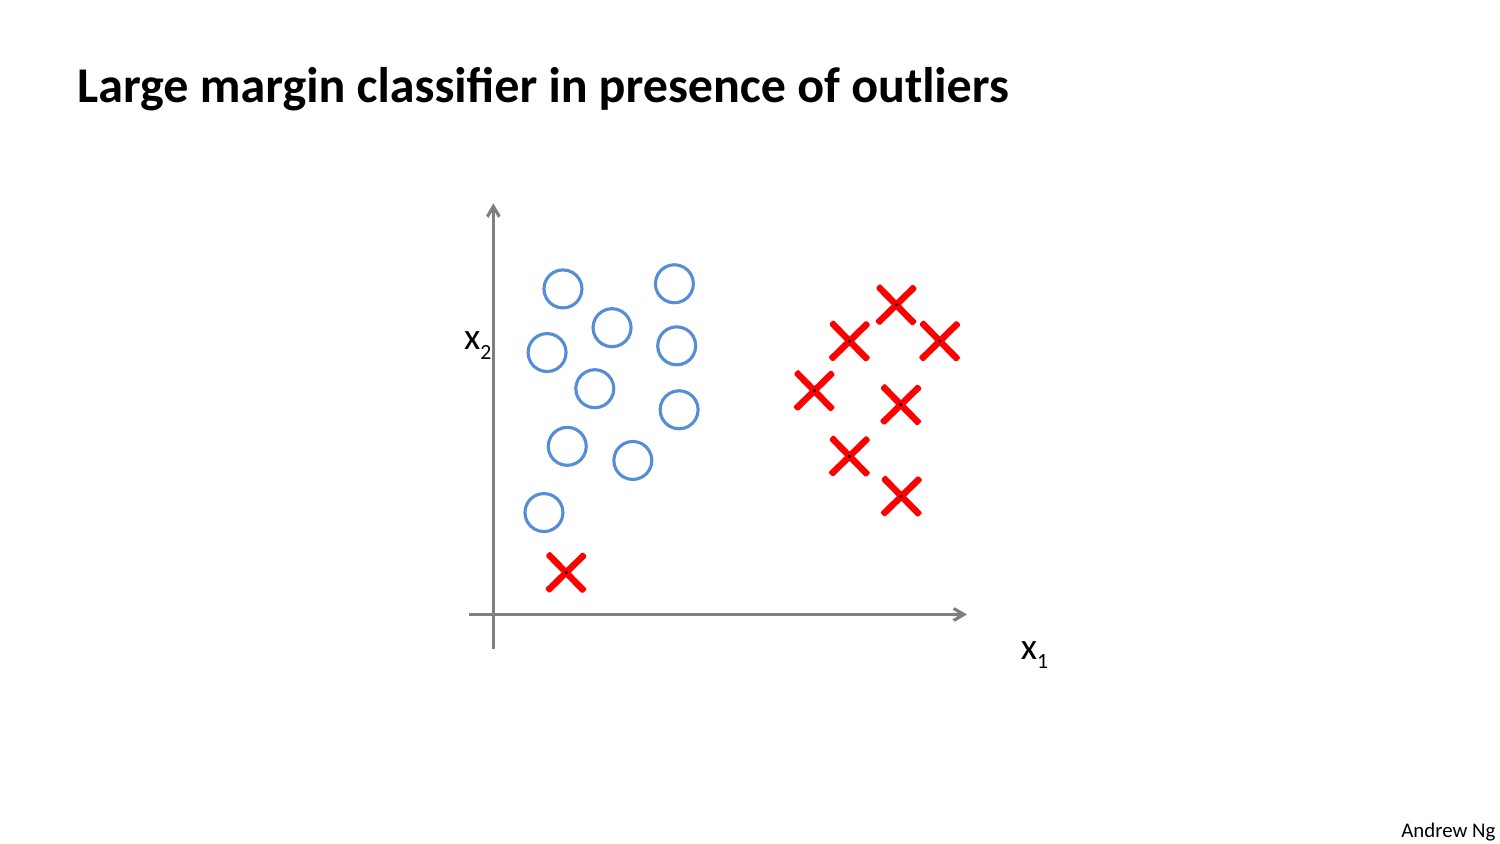

Large margin classifier in presence of outliers

x2

x1